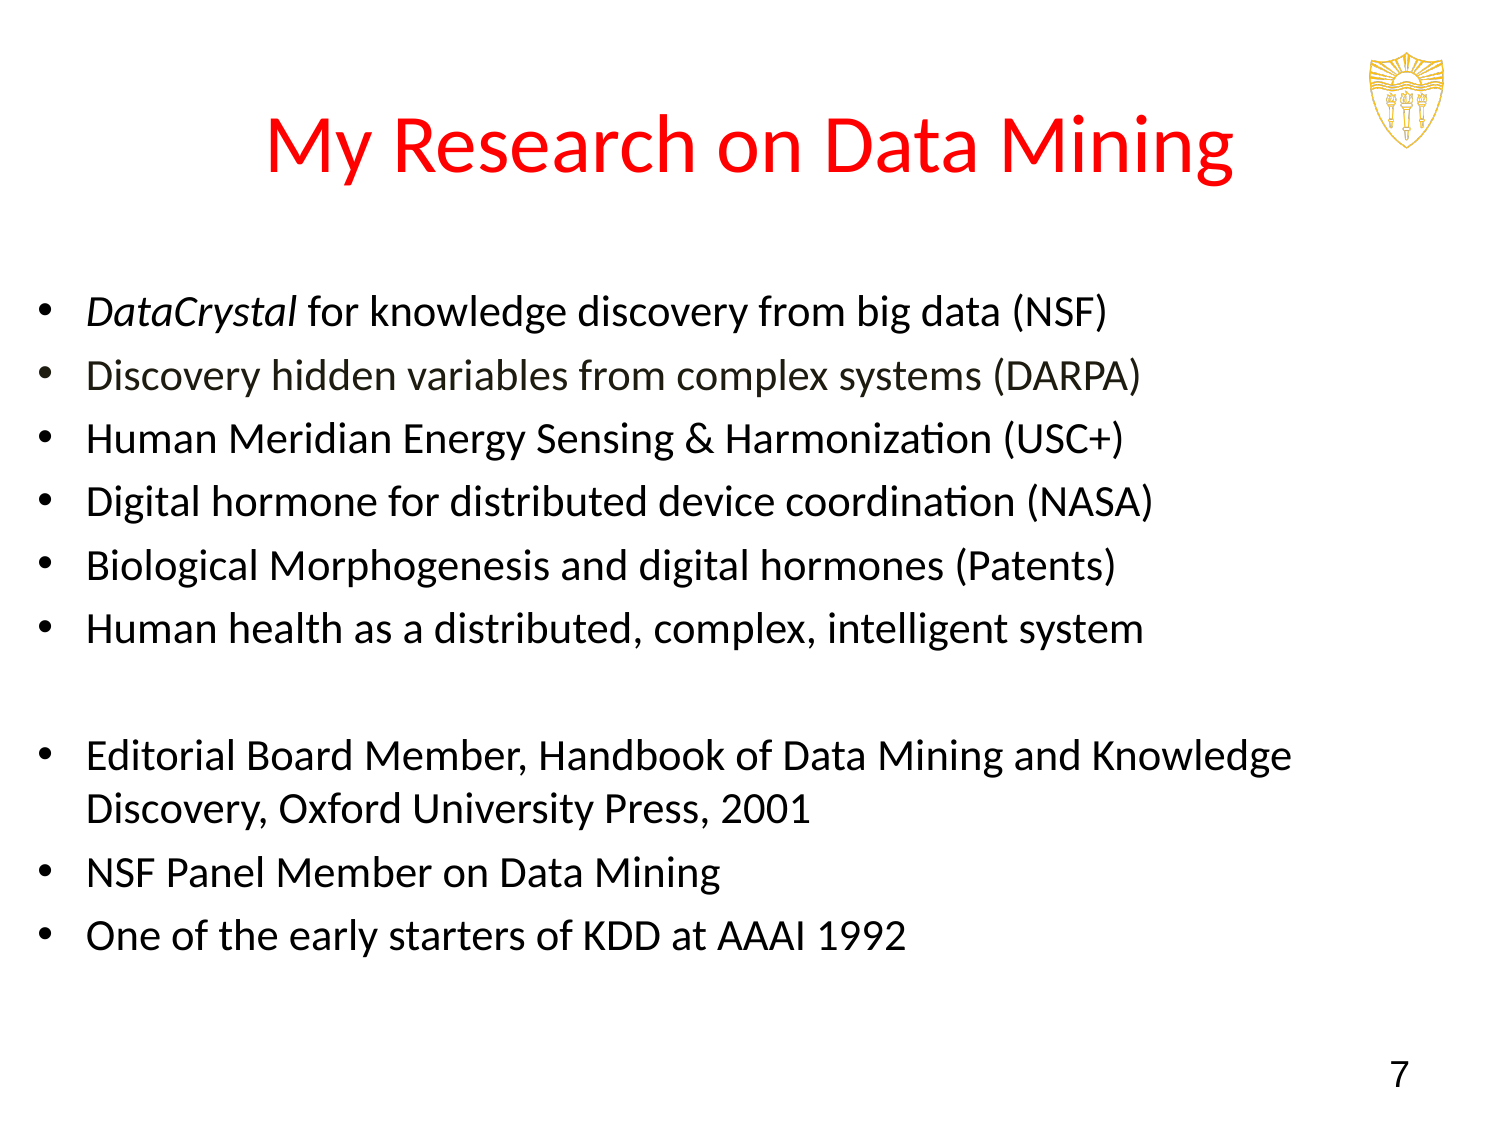

# My Research on Data Mining
DataCrystal for knowledge discovery from big data (NSF)
Discovery hidden variables from complex systems (DARPA)
Human Meridian Energy Sensing & Harmonization (USC+)
Digital hormone for distributed device coordination (NASA)
Biological Morphogenesis and digital hormones (Patents)
Human health as a distributed, complex, intelligent system

Editorial Board Member, Handbook of Data Mining and Knowledge Discovery, Oxford University Press, 2001
NSF Panel Member on Data Mining
One of the early starters of KDD at AAAI 1992
7